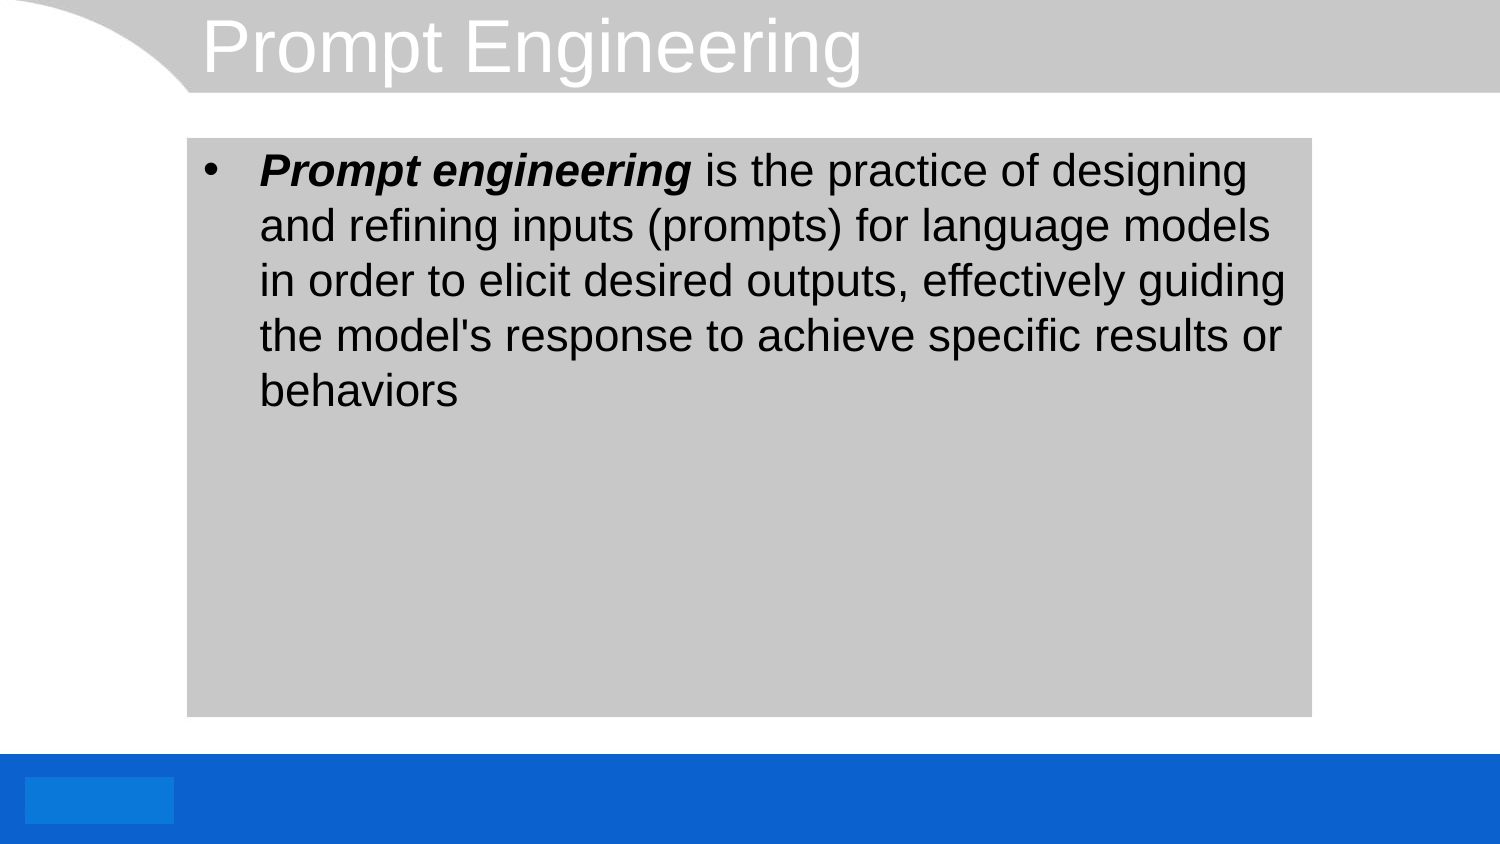

# Prompt Engineering
Prompt engineering is the practice of designing and refining inputs (prompts) for language models in order to elicit desired outputs, effectively guiding the model's response to achieve specific results or behaviors